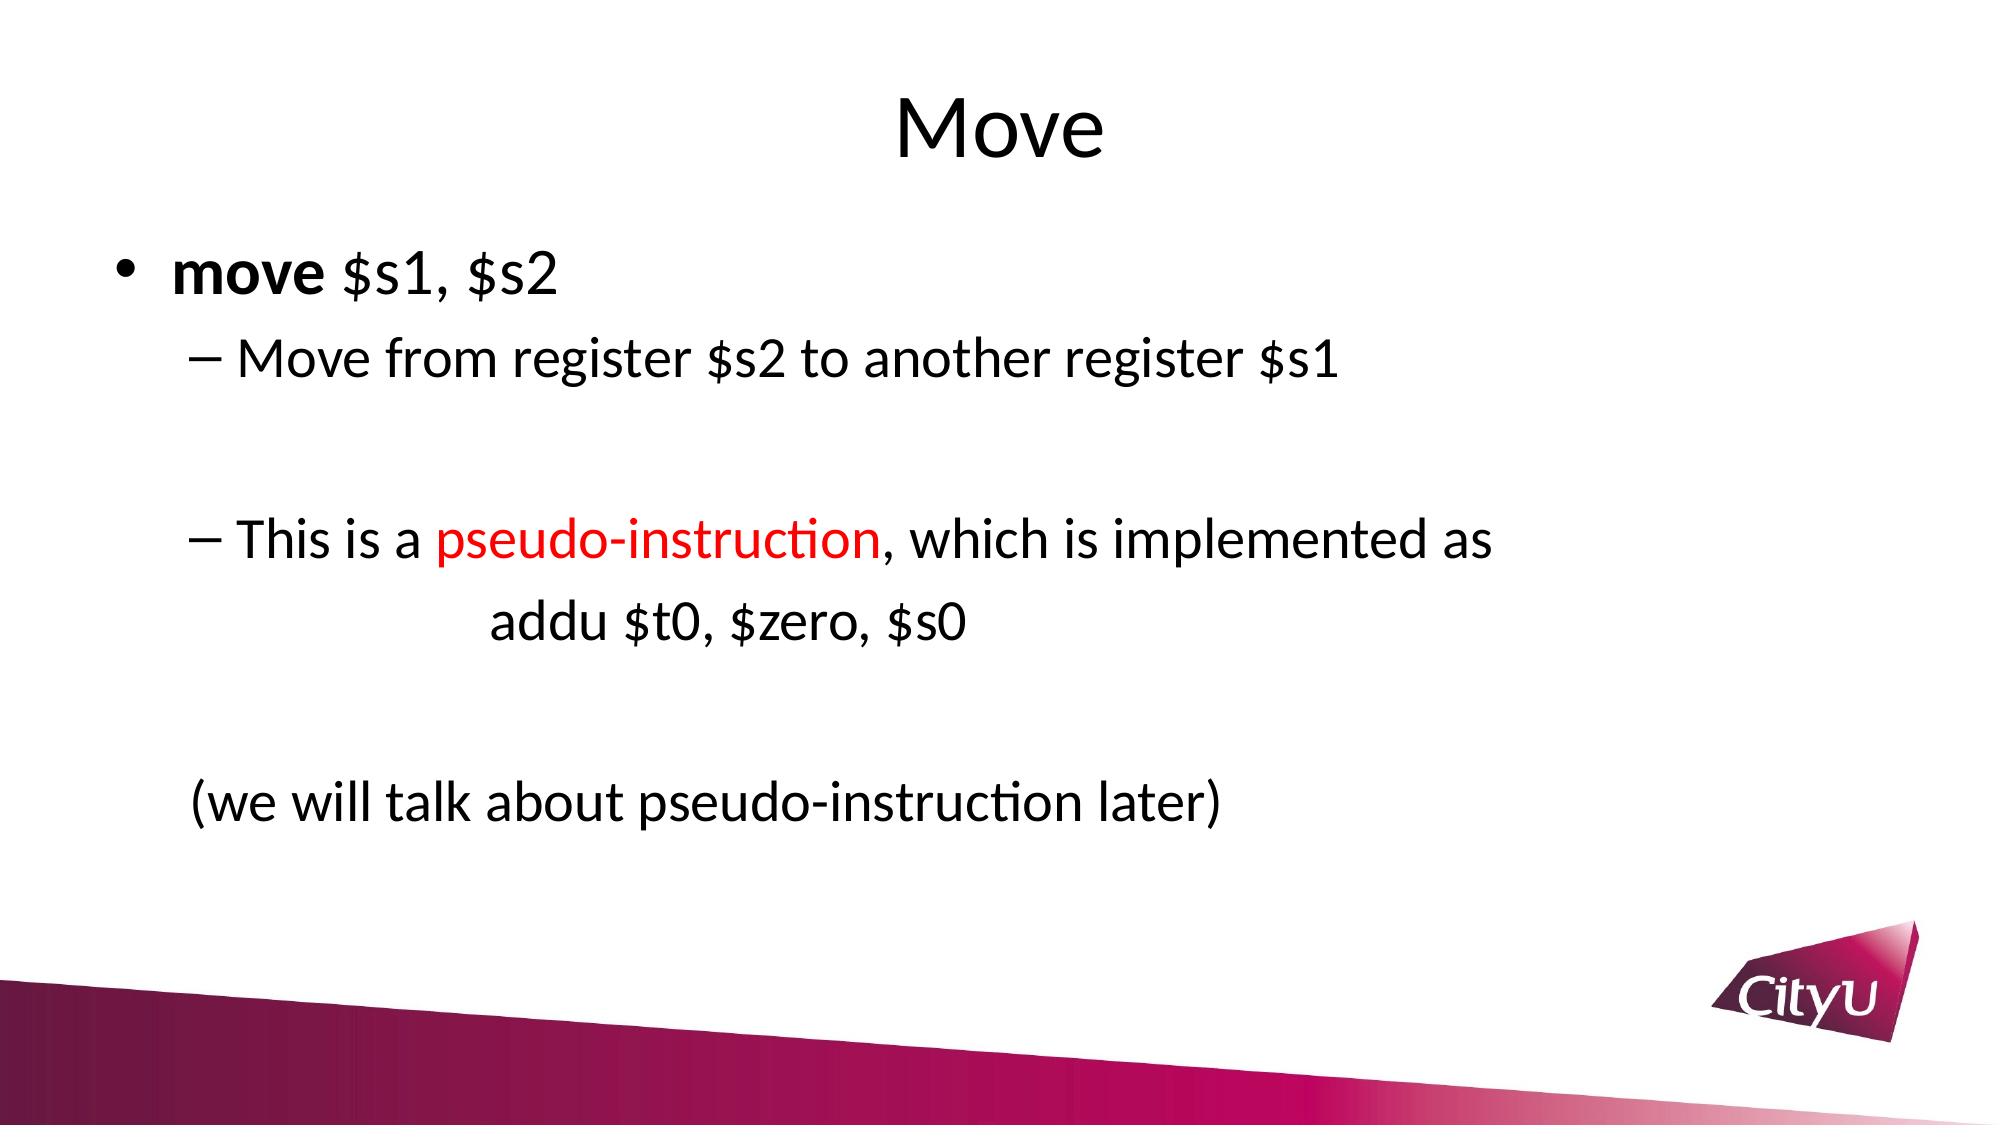

# Move
move $s1, $s2
Move from register $s2 to another register $s1

This is a pseudo-instruction, which is implemented as
		addu $t0, $zero, $s0

(we will talk about pseudo-instruction later)

54